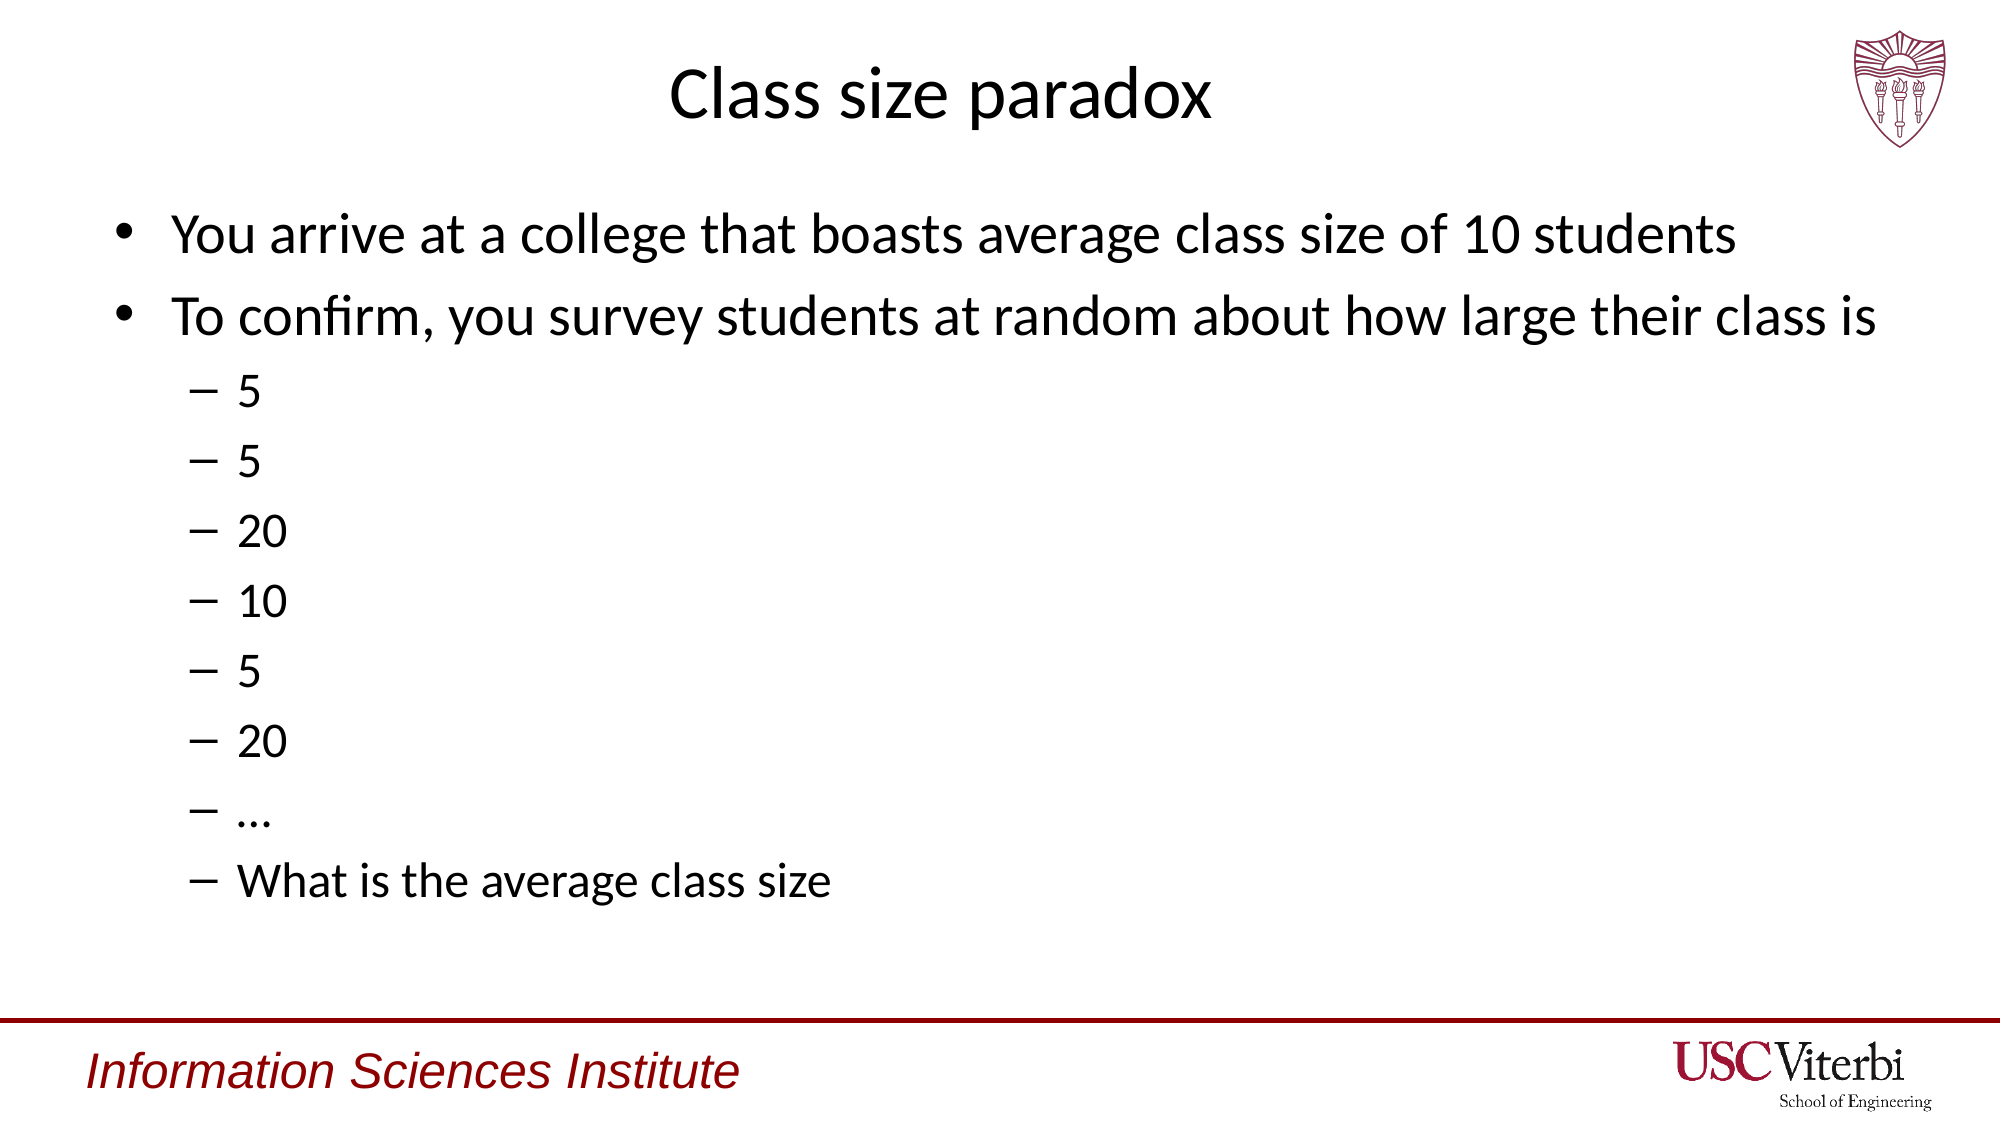

# Class size paradox
You arrive at a college that boasts average class size of 10 students
To confirm, you survey students at random about how large their class is
5
5
20
10
5
20
…
What is the average class size